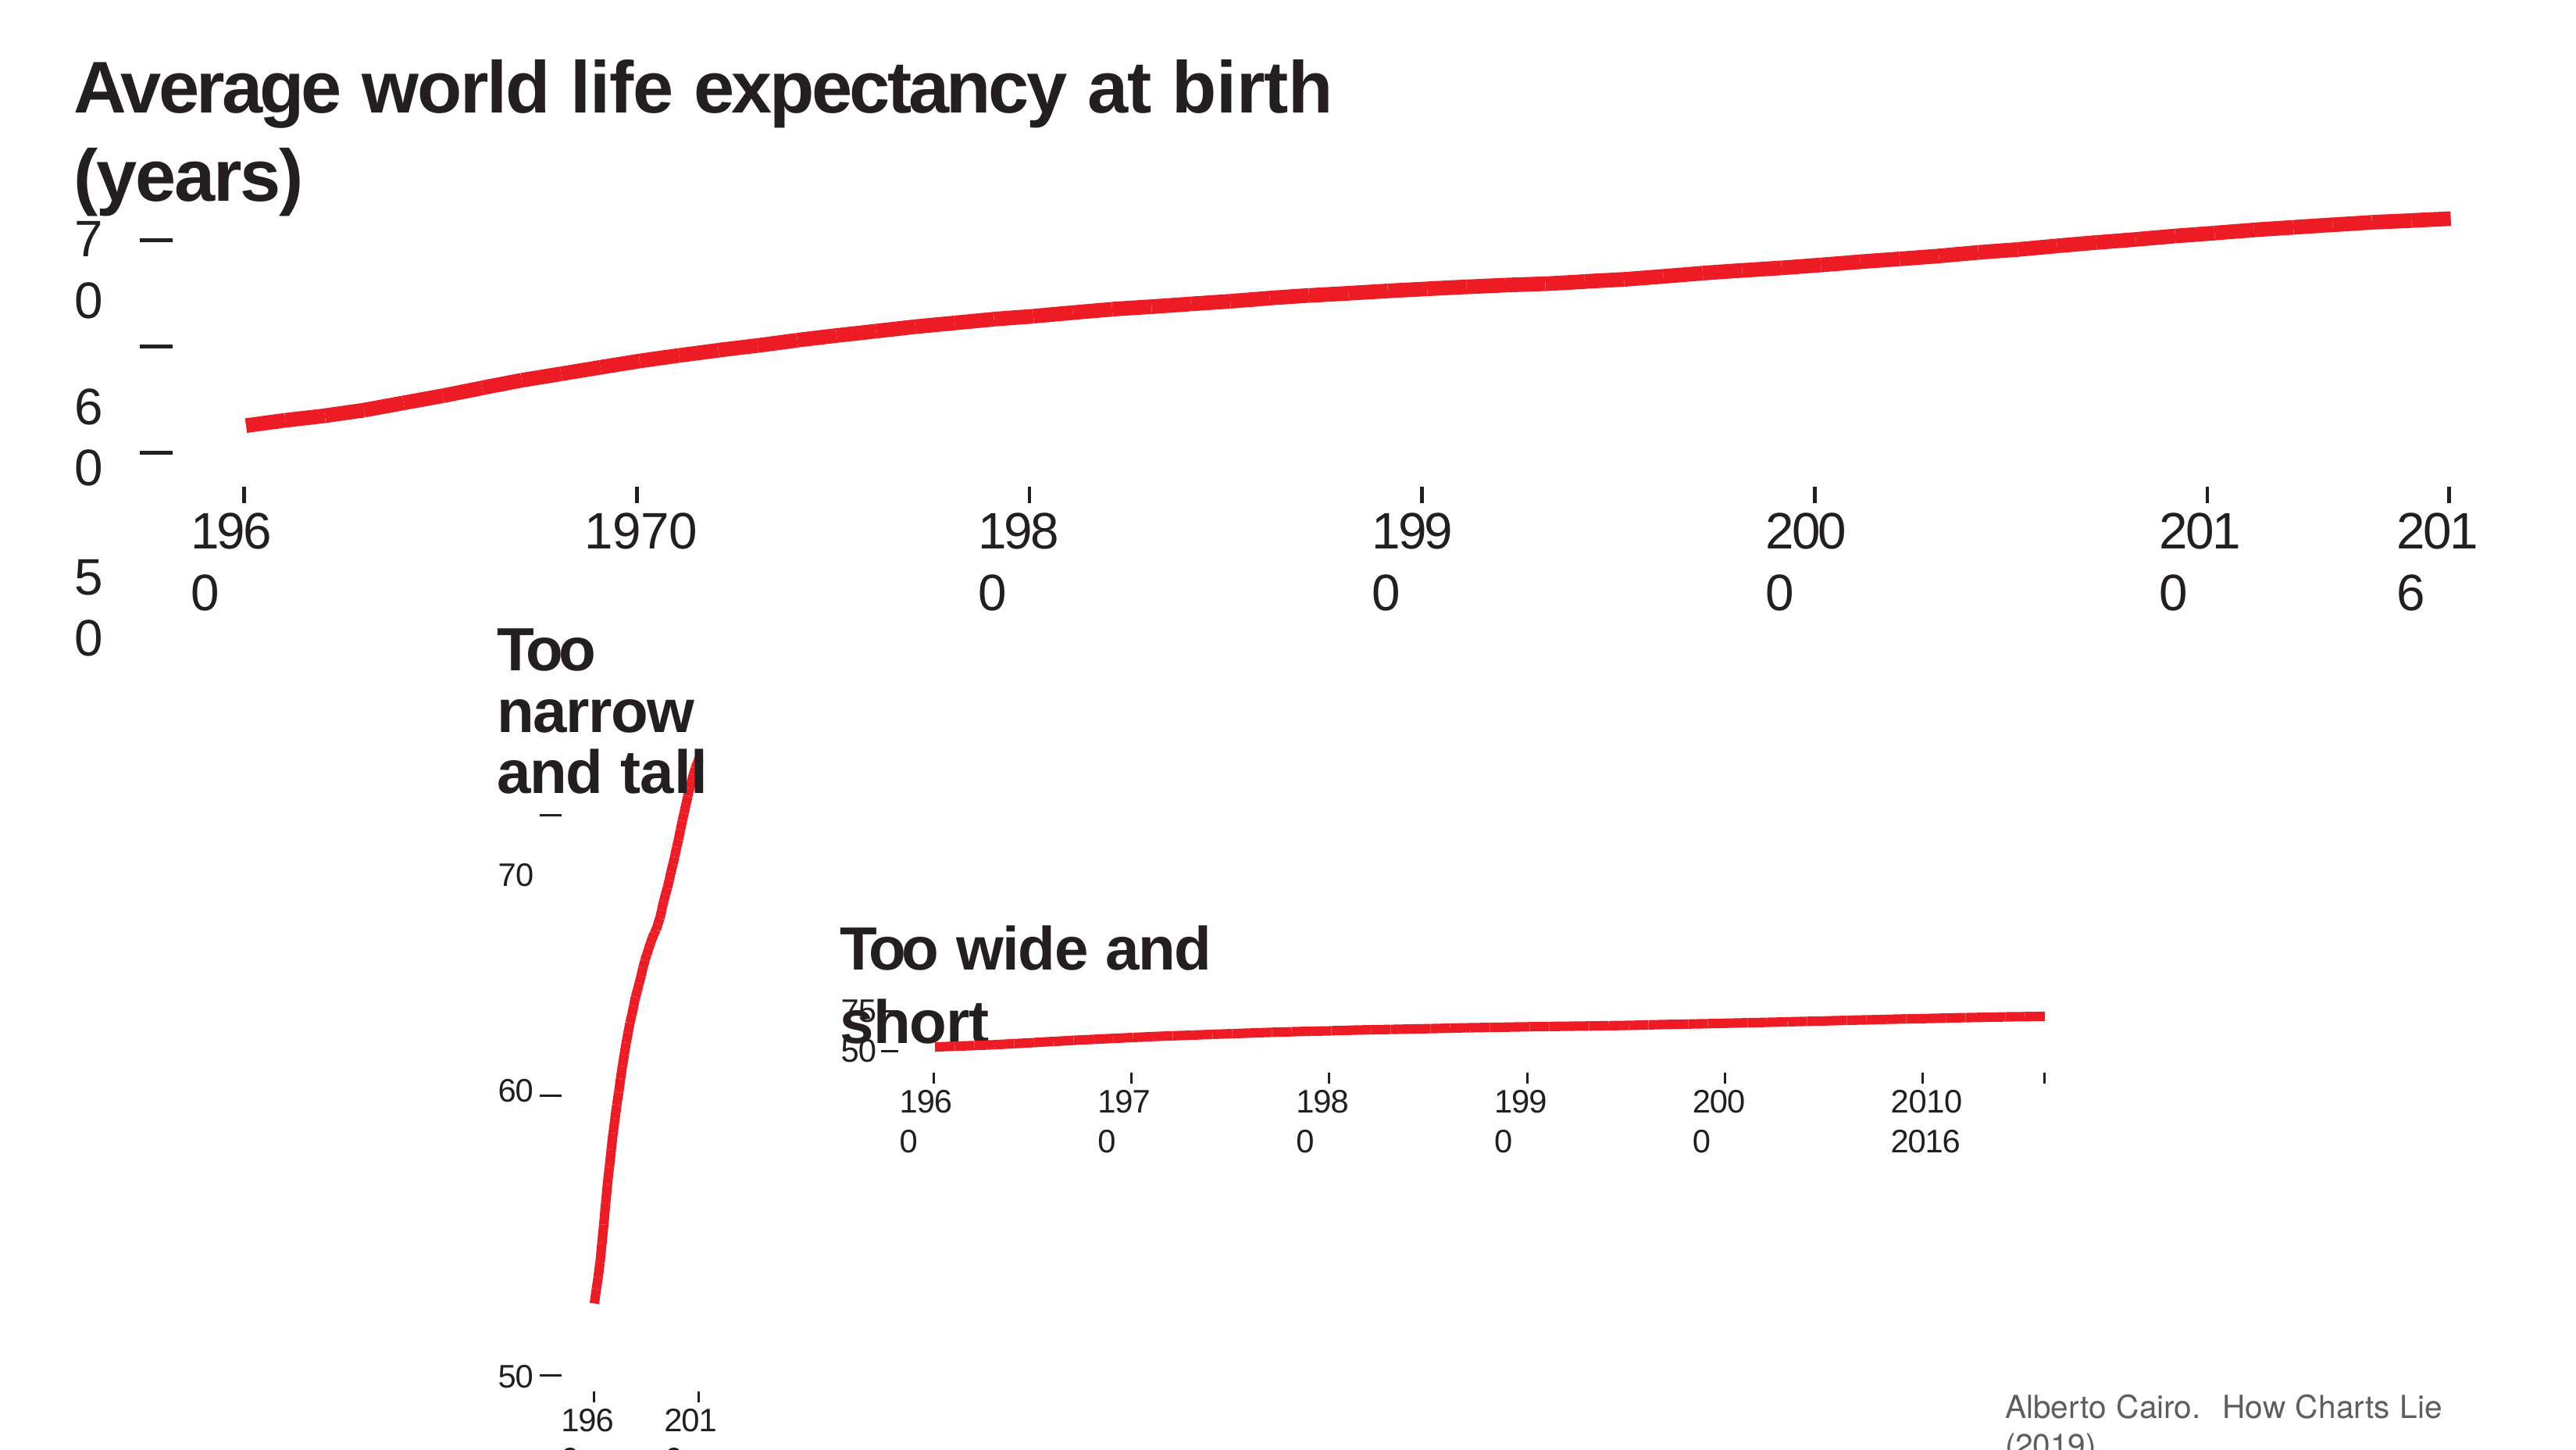

# Average world life expectancy at birth (years)
70
60
50

1960
1970

Too narrow and tall
70
1980
1990
2000
2010
2016

Too wide and short
75
50

60

1960
1970
1980
1990
2000
2010	2016

50

Alberto Cairo.	How Charts Lie (2019).

1960
2016